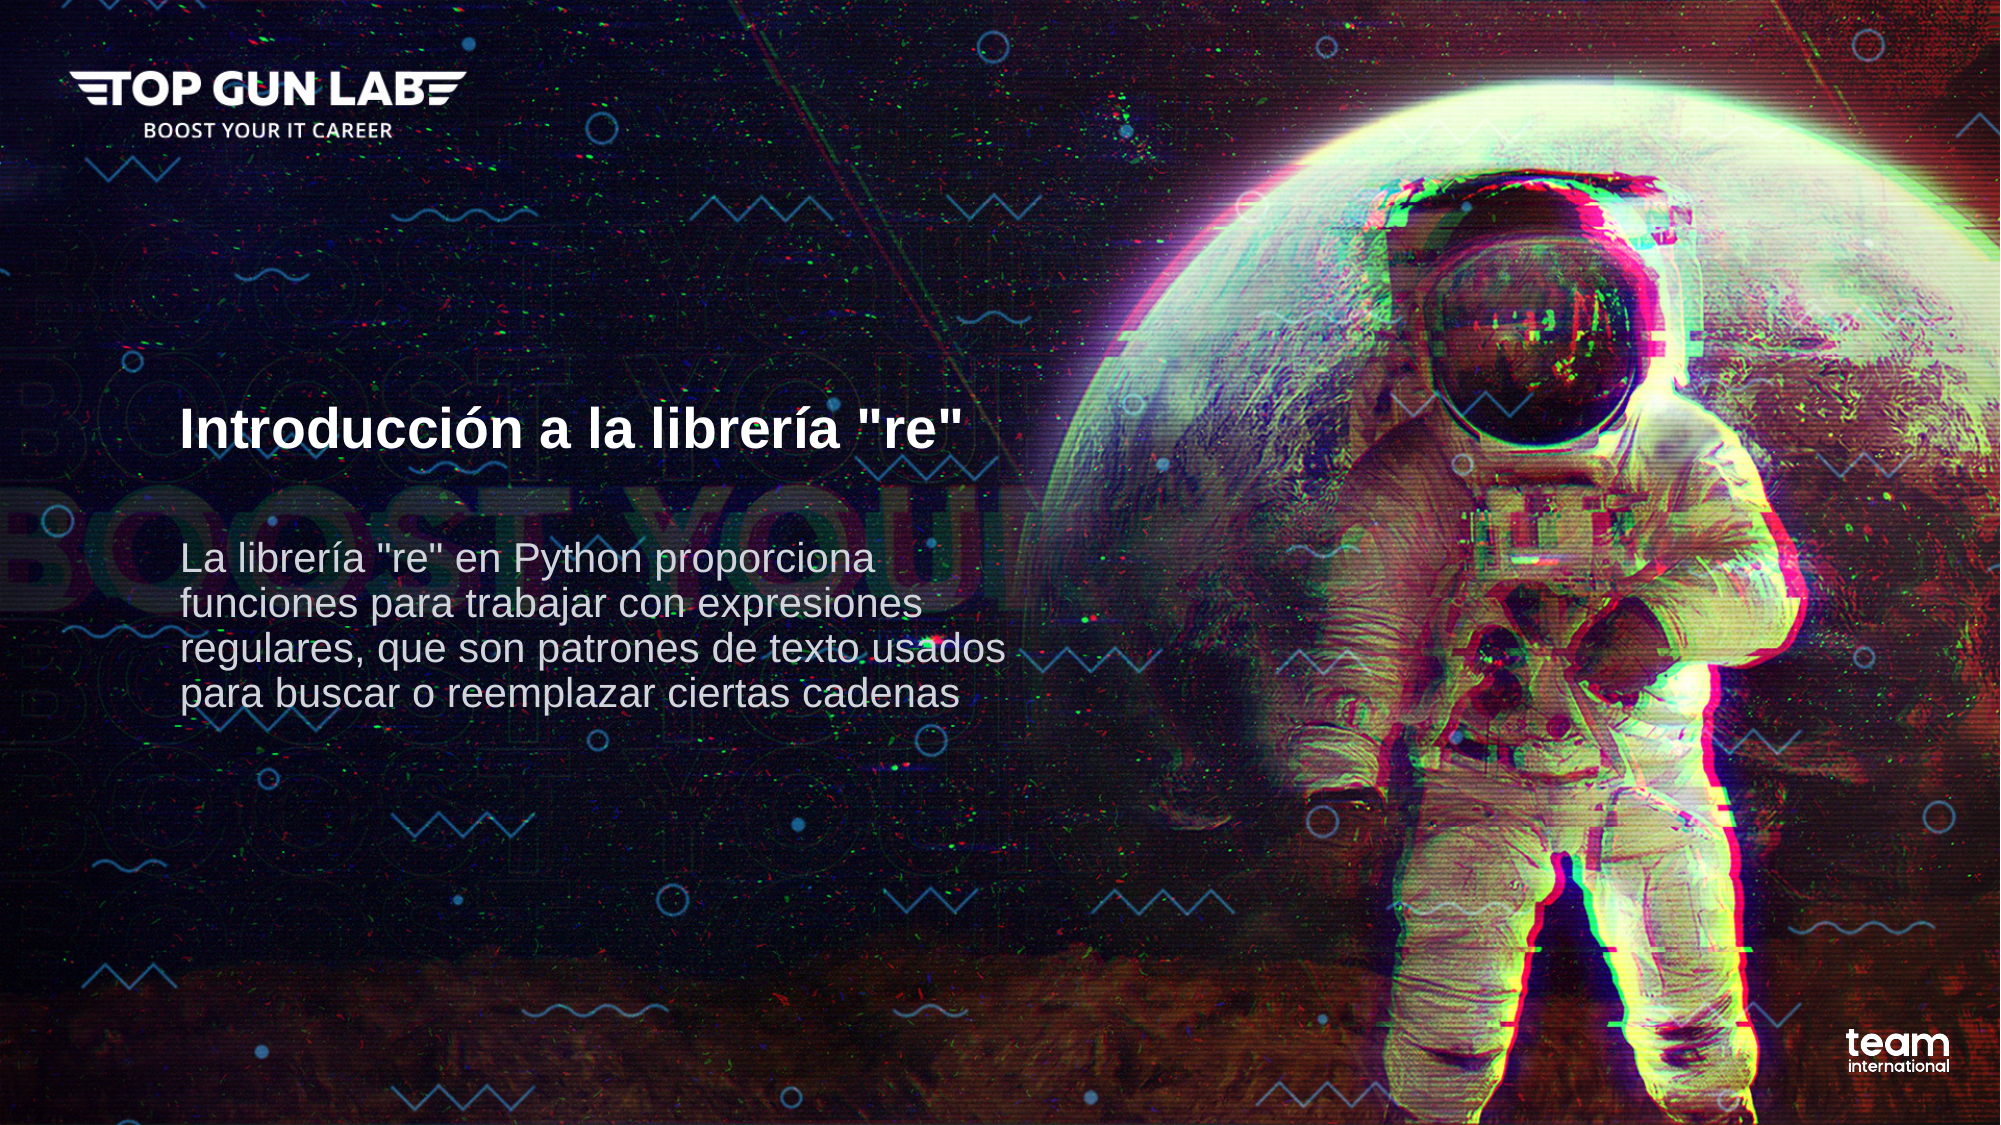

# Introducción a la librería "re"
La librería "re" en Python proporciona funciones para trabajar con expresiones regulares, que son patrones de texto usados para buscar o reemplazar ciertas cadenas